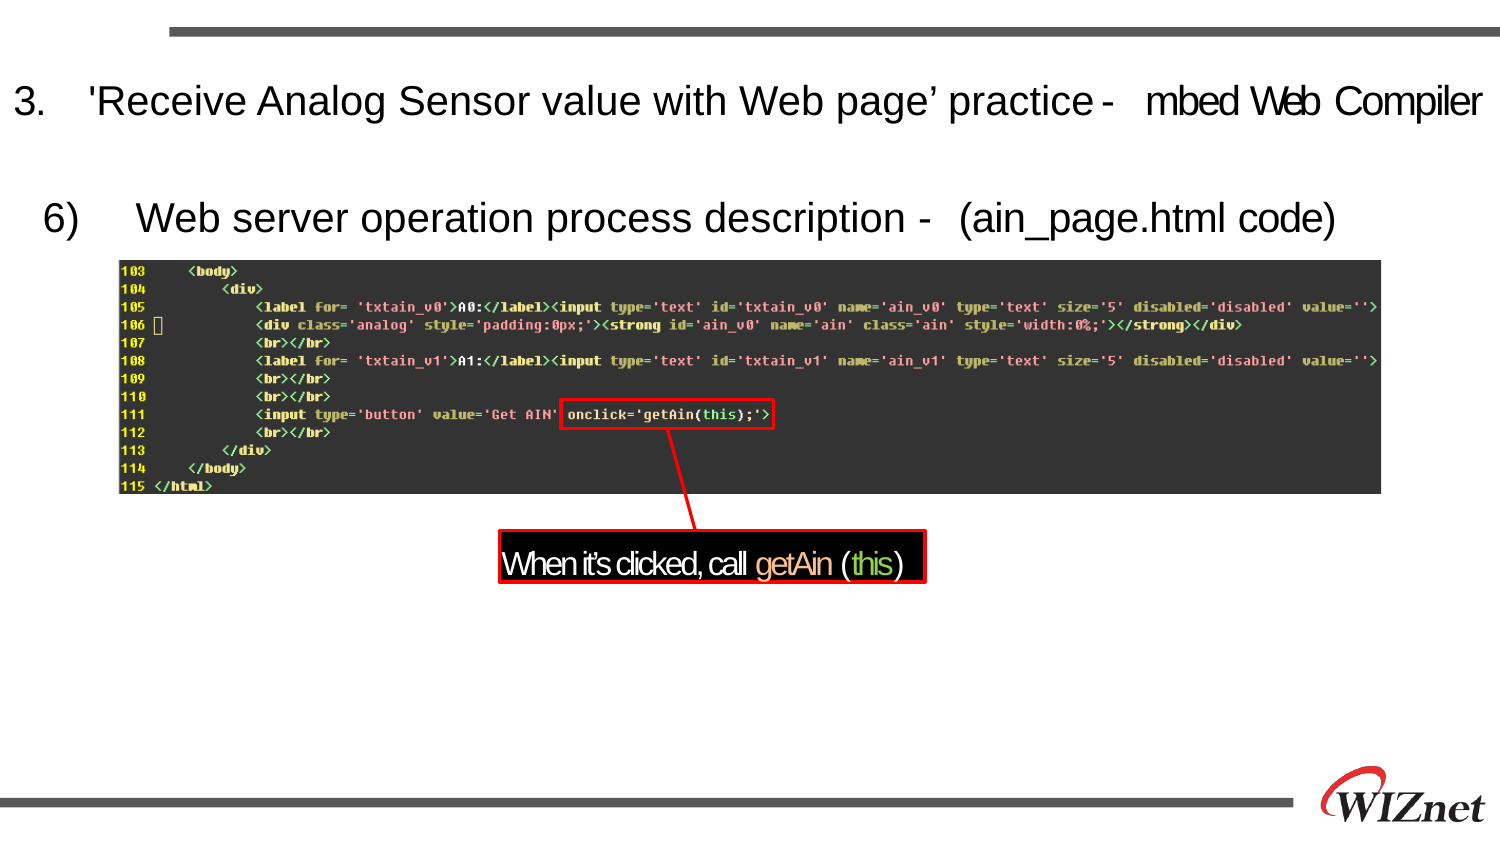

# 3.	 'Receive Analog Sensor value with Web page’ practice   - mbed Web Compiler
6)	 Web server operation process description - (ain_page.html code)

When it’s clicked, call getAin (this)